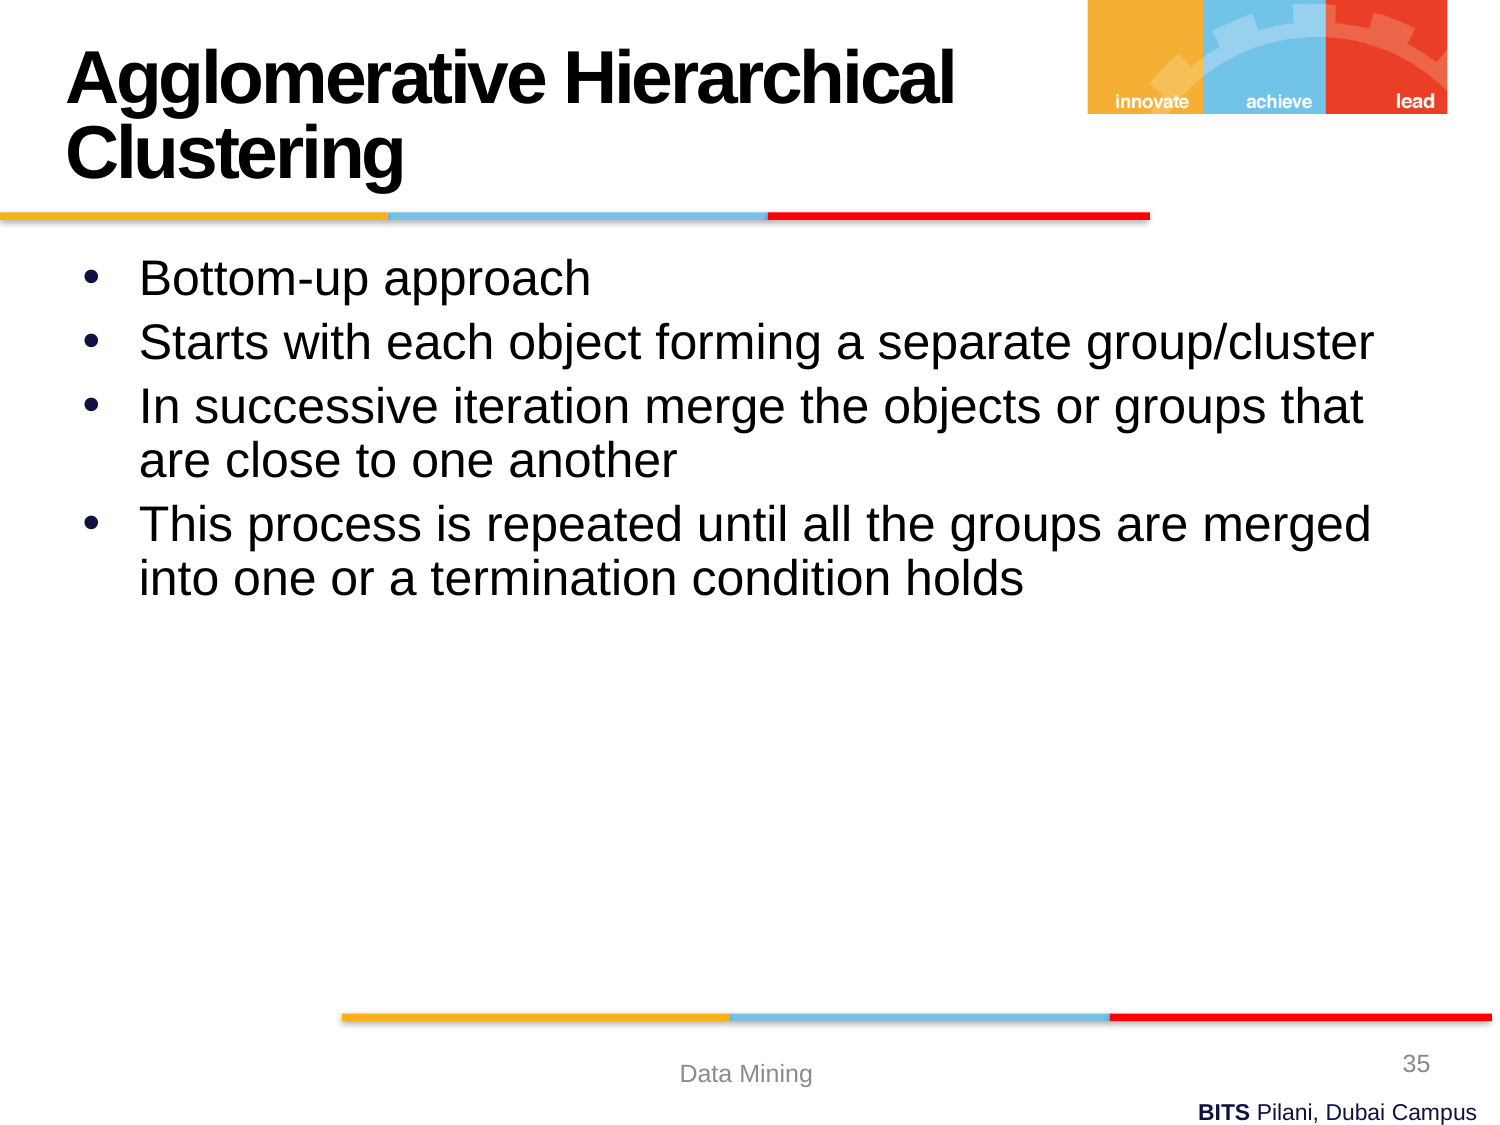

Agglomerative Hierarchical Clustering
Bottom-up approach
Starts with each object forming a separate group/cluster
In successive iteration merge the objects or groups that are close to one another
This process is repeated until all the groups are merged into one or a termination condition holds
35
Data Mining